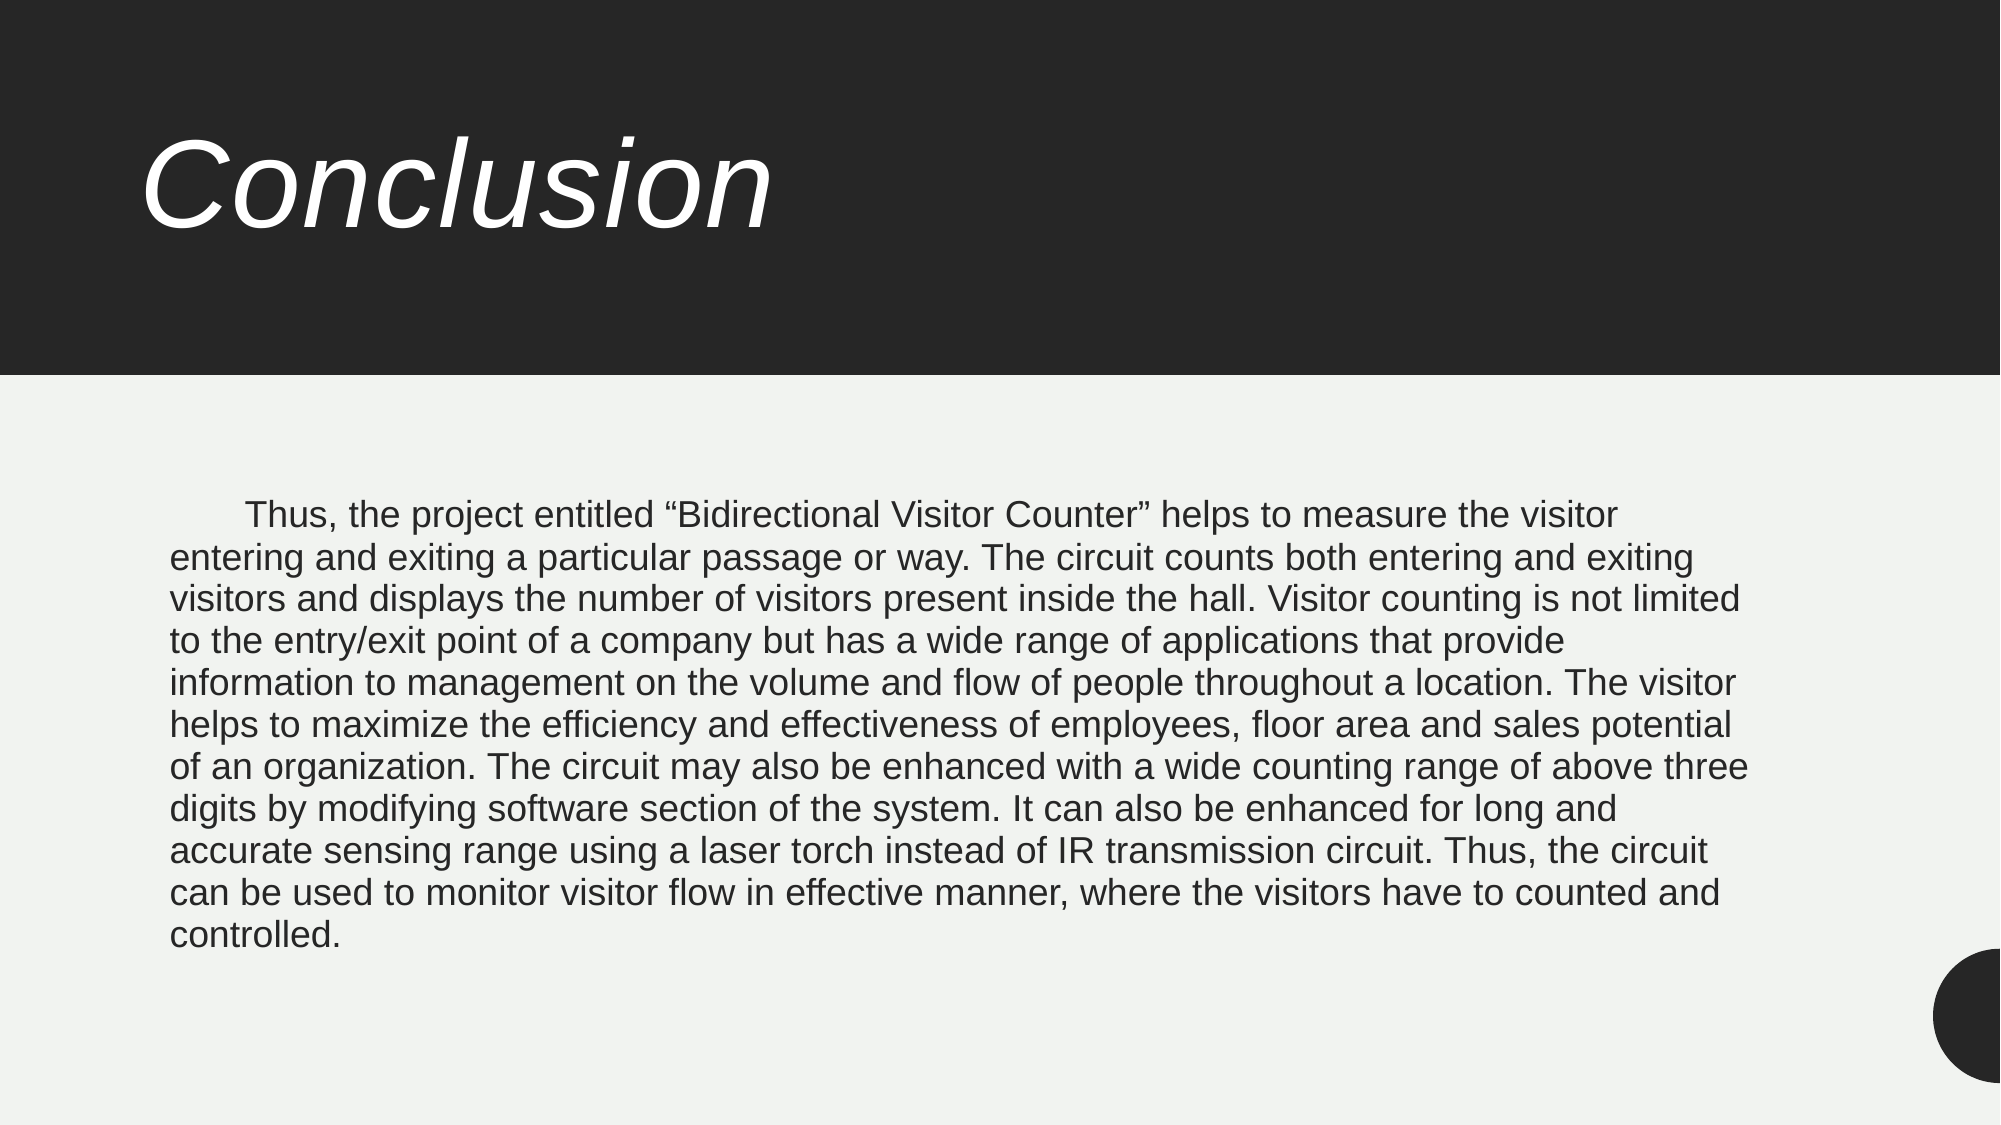

Conclusion

Thus, the project entitled “Bidirectional Visitor Counter” helps to measure the visitor entering and exiting a particular passage or way. The circuit counts both entering and exiting visitors and displays the number of visitors present inside the hall. Visitor counting is not limited to the entry/exit point of a company but has a wide range of applications that provide information to management on the volume and flow of people throughout a location. The visitor helps to maximize the efficiency and effectiveness of employees, floor area and sales potential of an organization. The circuit may also be enhanced with a wide counting range of above three digits by modifying software section of the system. It can also be enhanced for long and accurate sensing range using a laser torch instead of IR transmission circuit. Thus, the circuit can be used to monitor visitor flow in effective manner, where the visitors have to counted and controlled.